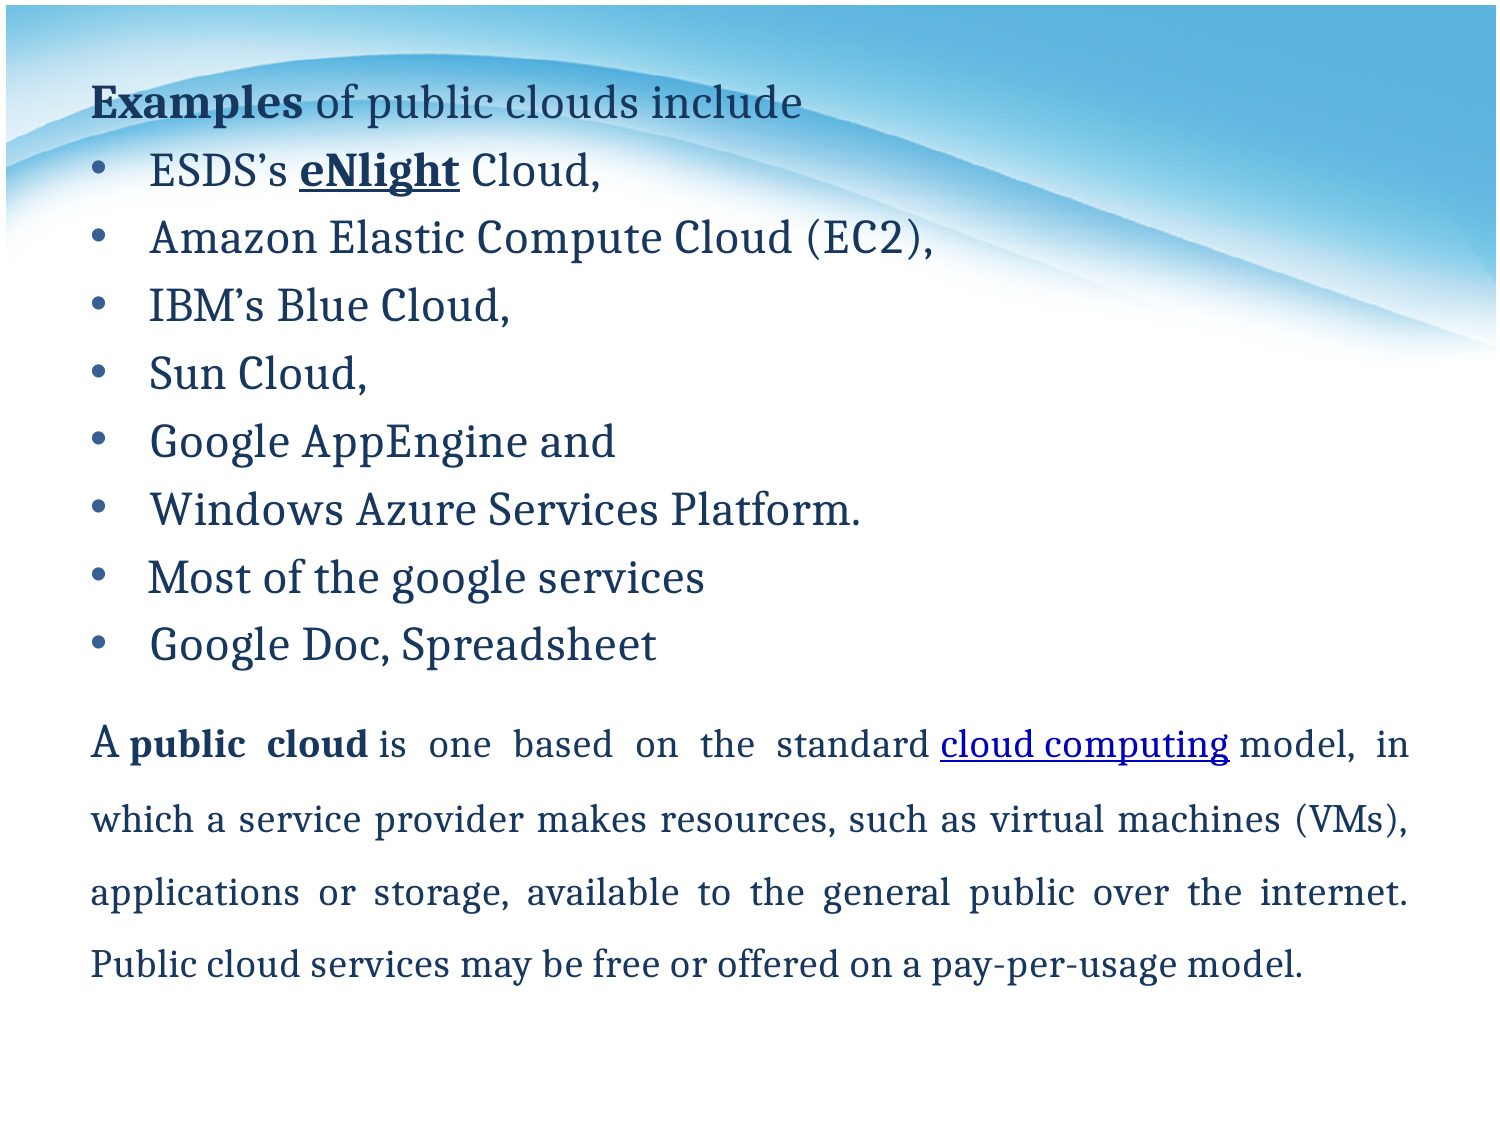

Examples of public clouds include
ESDS’s eNlight Cloud,
Amazon Elastic Compute Cloud (EC2),
IBM’s Blue Cloud,
Sun Cloud,
Google AppEngine and
Windows Azure Services Platform.
Most of the google services
Google Doc, Spreadsheet
A public cloud is one based on the standard cloud computing model, in which a service provider makes resources, such as virtual machines (VMs), applications or storage, available to the general public over the internet. Public cloud services may be free or offered on a pay-per-usage model.